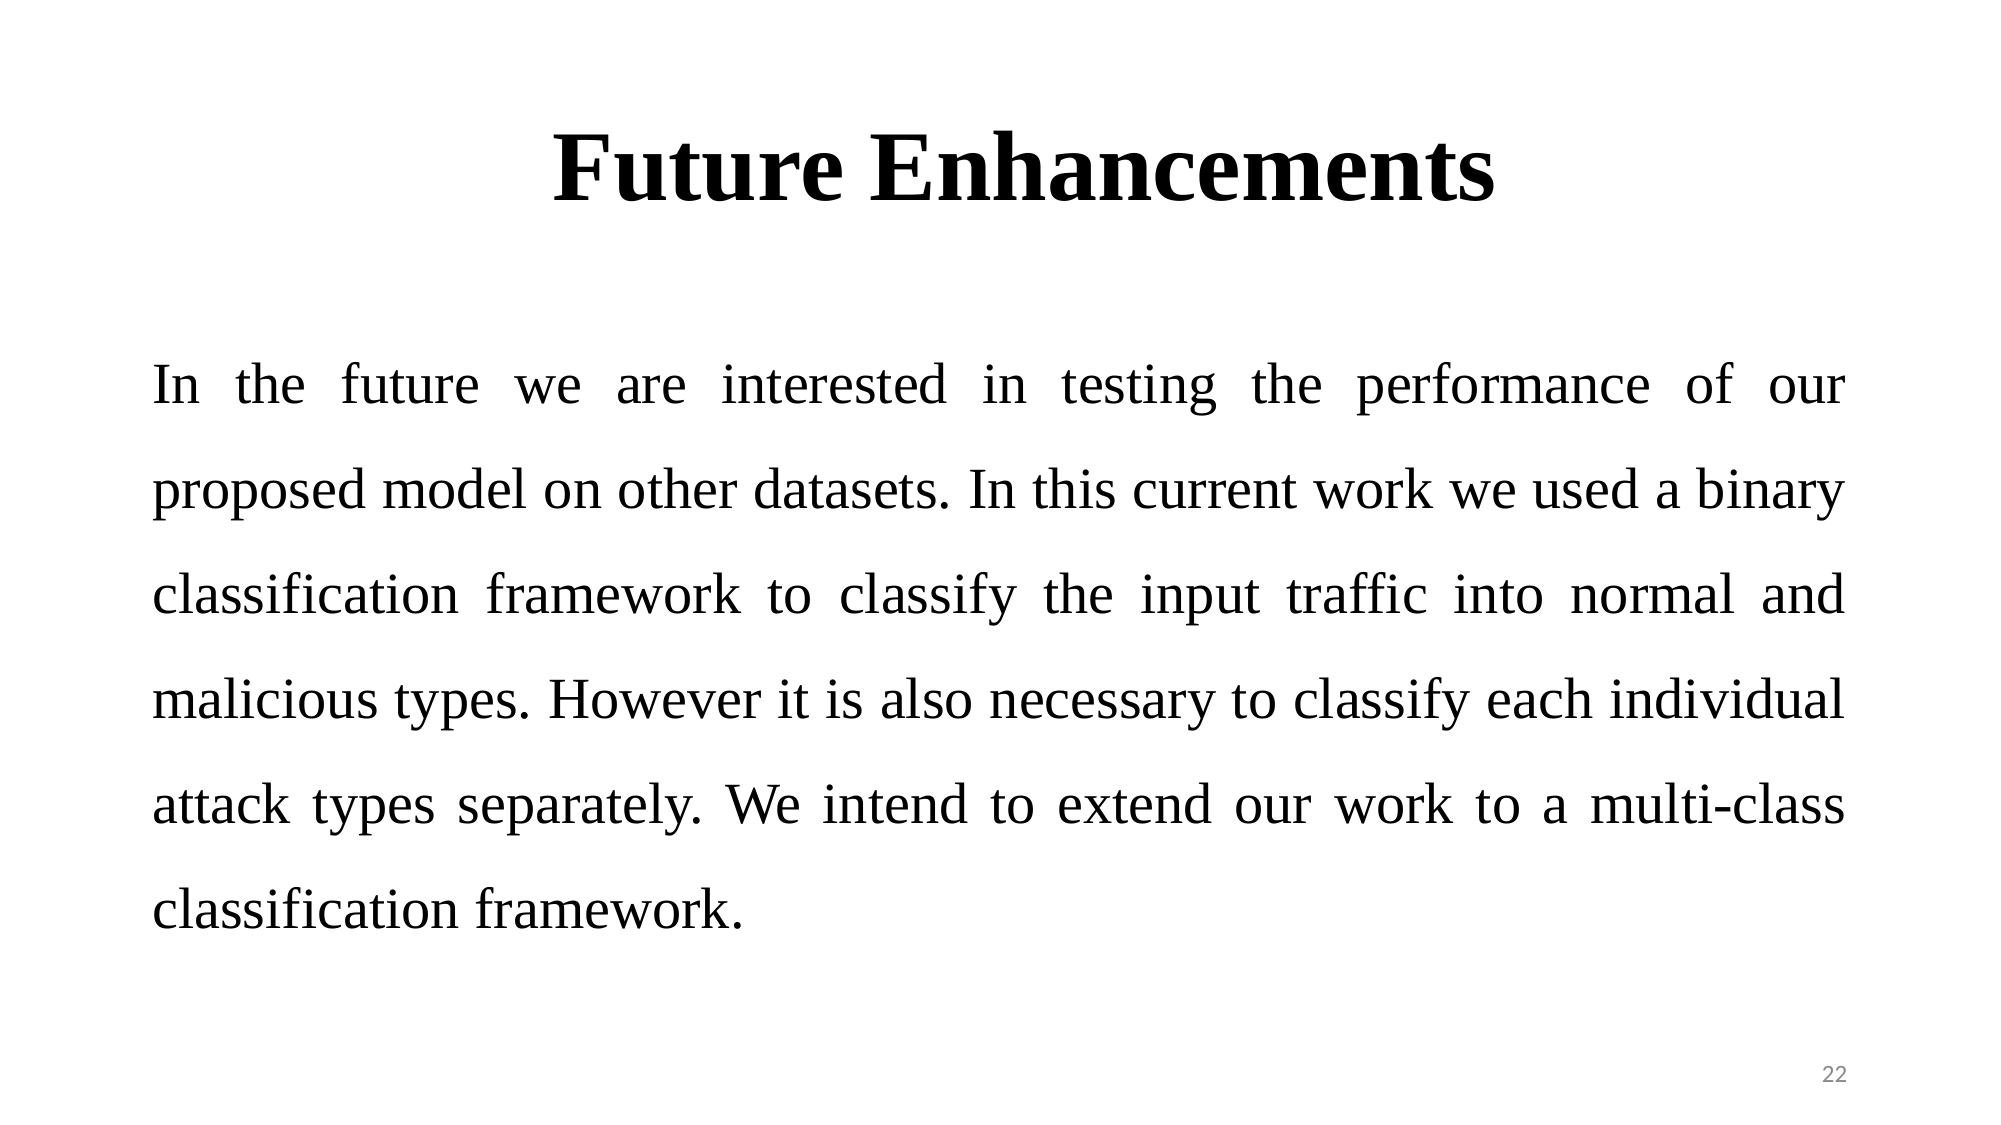

# Future Enhancements
In the future we are interested in testing the performance of our proposed model on other datasets. In this current work we used a binary classification framework to classify the input traffic into normal and malicious types. However it is also necessary to classify each individual attack types separately. We intend to extend our work to a multi-class classification framework.
22